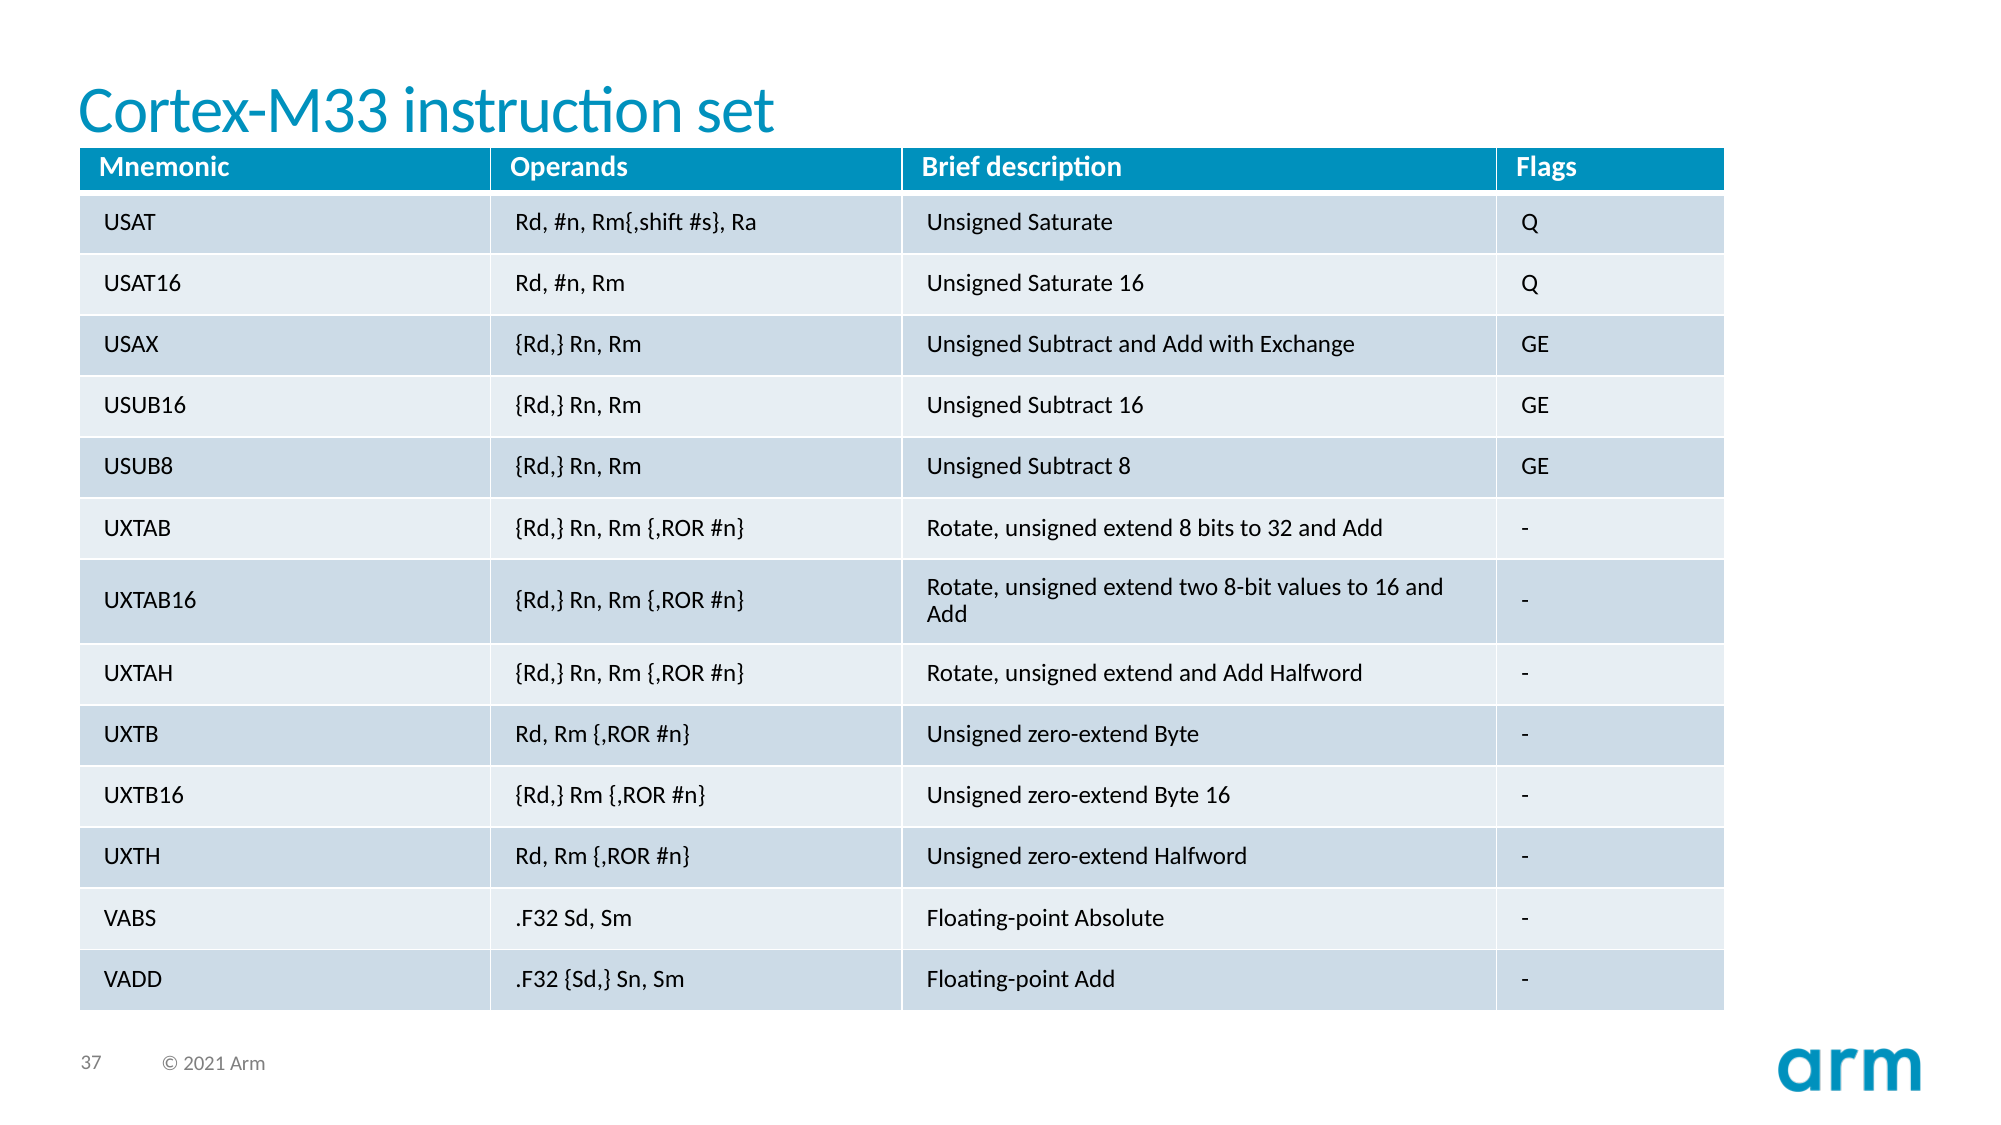

# Cortex-M33 instruction set
| Mnemonic | Operands | Brief description | Flags |
| --- | --- | --- | --- |
| USAT | Rd, #n, Rm{,shift #s}, Ra | Unsigned Saturate | Q |
| USAT16 | Rd, #n, Rm | Unsigned Saturate 16 | Q |
| USAX | {Rd,} Rn, Rm | Unsigned Subtract and Add with Exchange | GE |
| USUB16 | {Rd,} Rn, Rm | Unsigned Subtract 16 | GE |
| USUB8 | {Rd,} Rn, Rm | Unsigned Subtract 8 | GE |
| UXTAB | {Rd,} Rn, Rm {,ROR #n} | Rotate, unsigned extend 8 bits to 32 and Add | - |
| UXTAB16 | {Rd,} Rn, Rm {,ROR #n} | Rotate, unsigned extend two 8-bit values to 16 and Add | - |
| UXTAH | {Rd,} Rn, Rm {,ROR #n} | Rotate, unsigned extend and Add Halfword | - |
| UXTB | Rd, Rm {,ROR #n} | Unsigned zero-extend Byte | - |
| UXTB16 | {Rd,} Rm {,ROR #n} | Unsigned zero-extend Byte 16 | - |
| UXTH | Rd, Rm {,ROR #n} | Unsigned zero-extend Halfword | - |
| VABS | .F32 Sd, Sm | Floating-point Absolute | - |
| VADD | .F32 {Sd,} Sn, Sm | Floating-point Add | - |